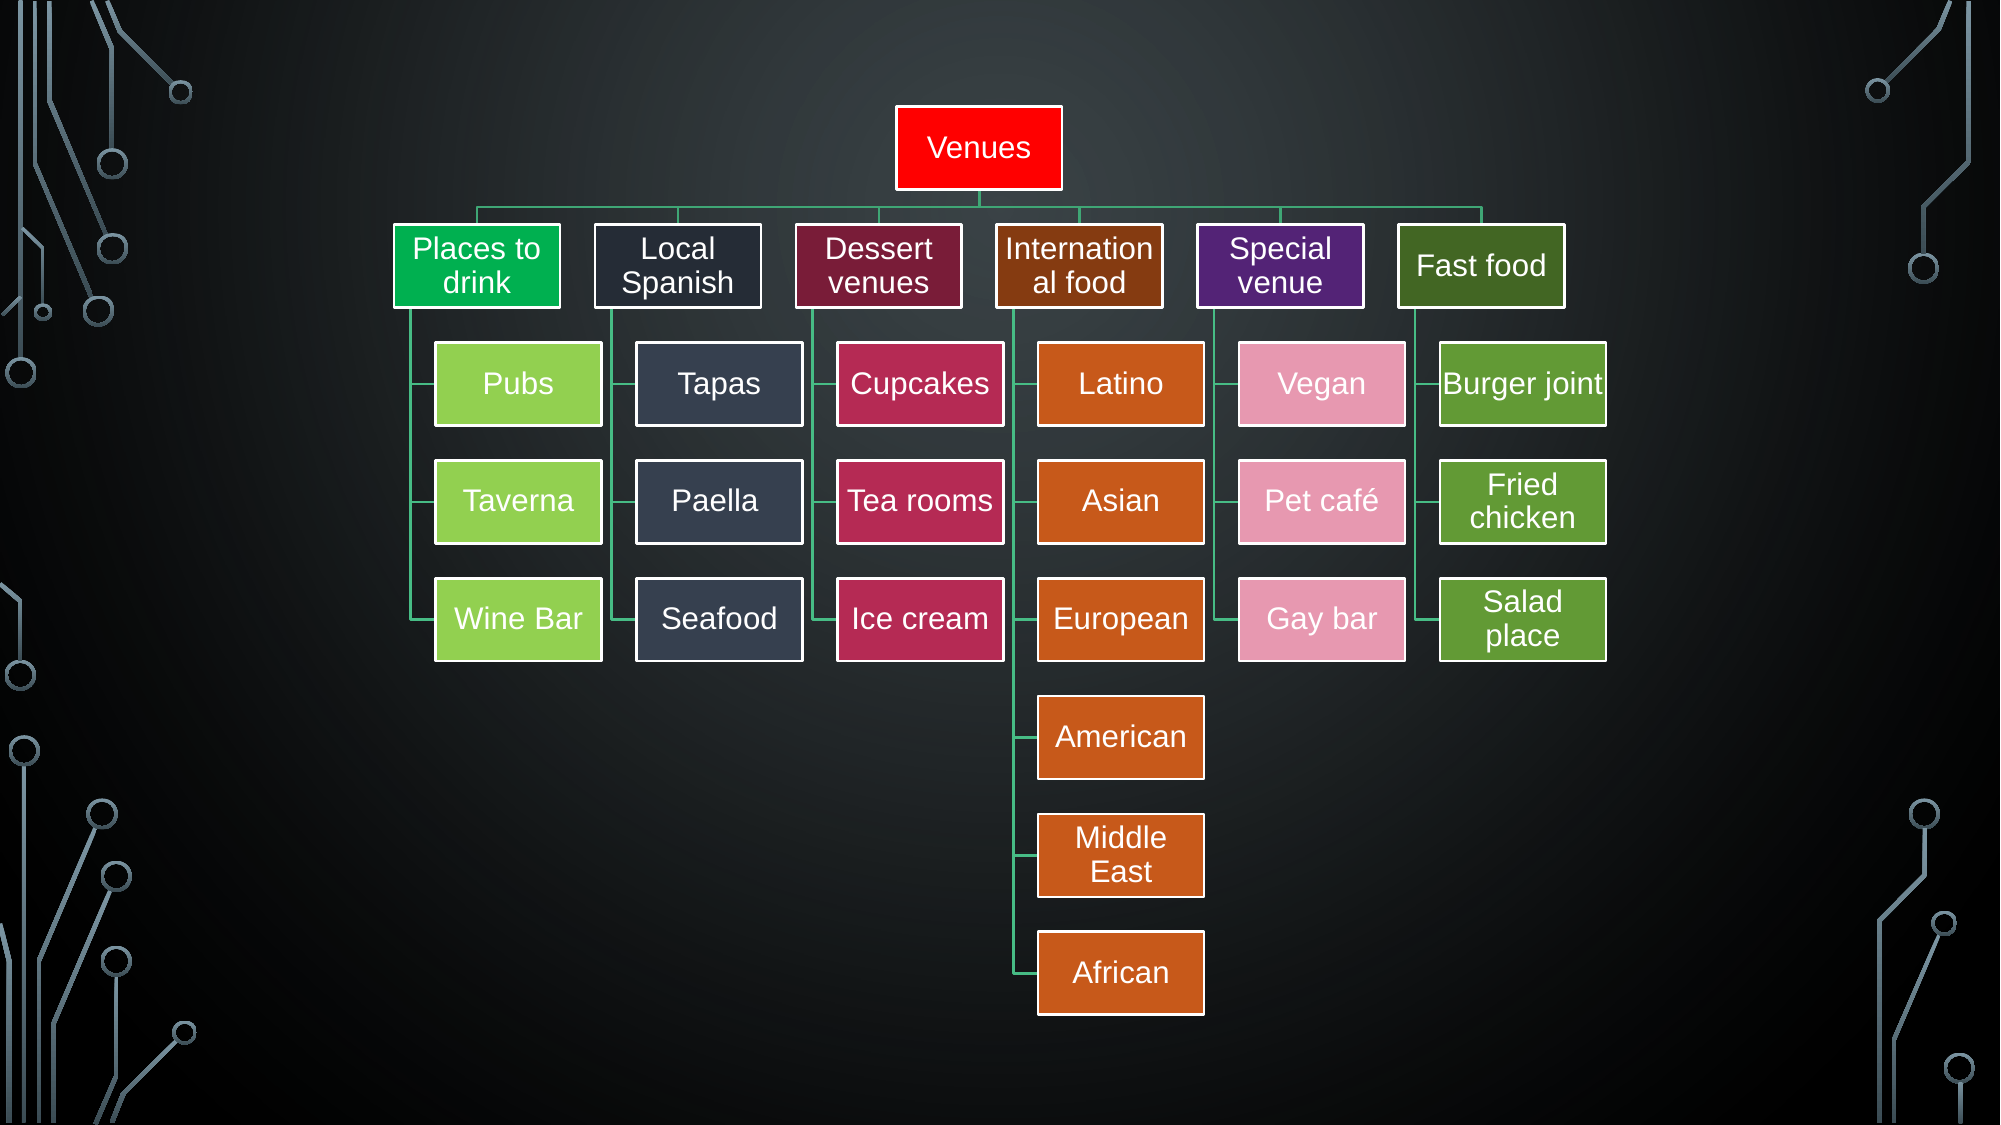

Venues
Places to drink
Pubs
Taverna
Wine Bar
Local Spanish
Tapas
Paella
Seafood
Dessert venues
Cupcakes
Tea rooms
Ice cream
International food
Latino
Asian
European
American
Middle East
African
Special venue
Vegan
Pet café
Gay bar
Fast food
Burger joint
Fried chicken
Salad place